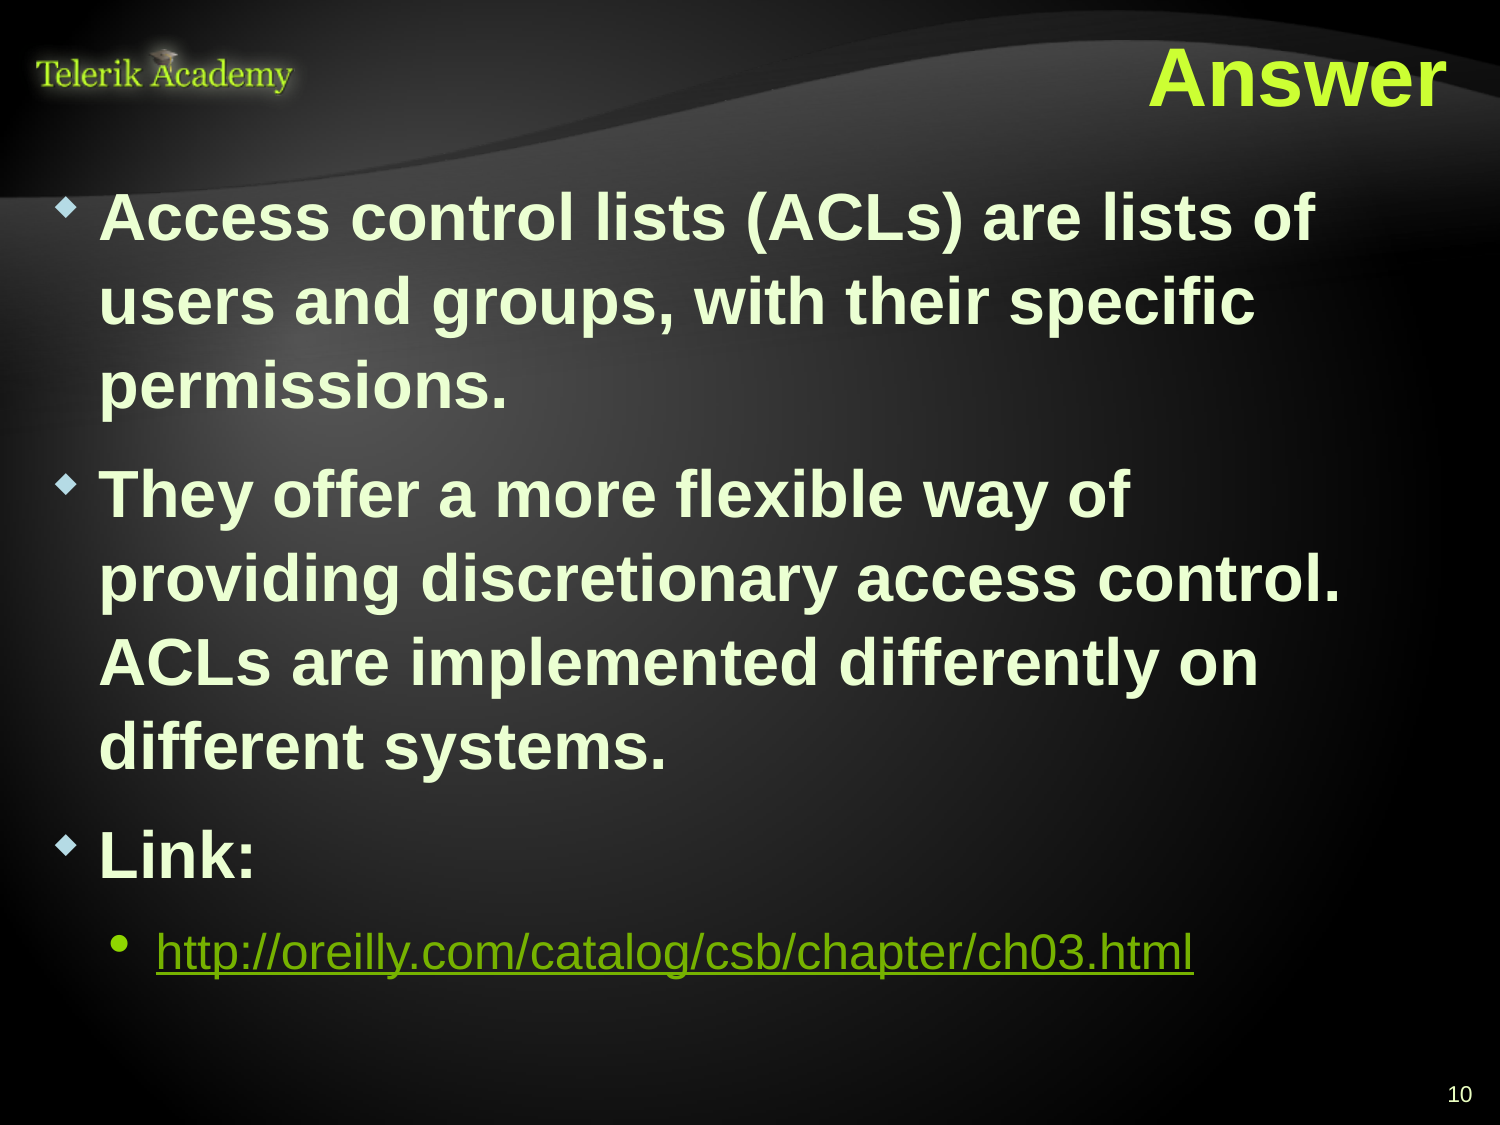

# Answer
Access control lists (ACLs) are lists of users and groups, with their specific permissions.
They offer a more flexible way of providing discretionary access control. ACLs are implemented differently on different systems.
Link:
http://oreilly.com/catalog/csb/chapter/ch03.html
10